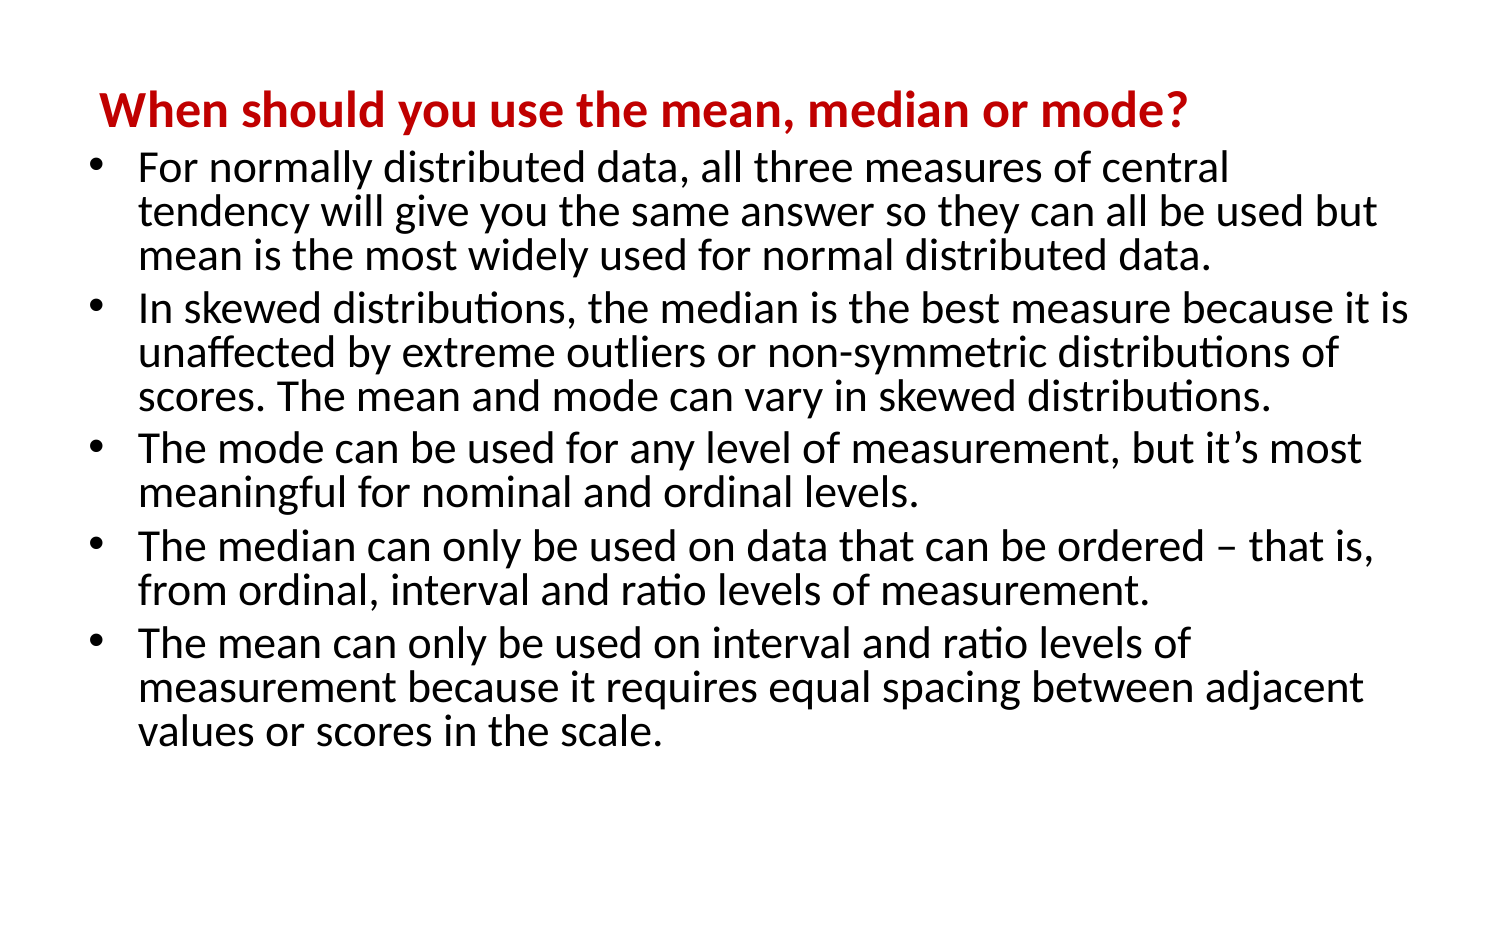

#
 When should you use the mean, median or mode?
For normally distributed data, all three measures of central tendency will give you the same answer so they can all be used but mean is the most widely used for normal distributed data.
In skewed distributions, the median is the best measure because it is unaffected by extreme outliers or non-symmetric distributions of scores. The mean and mode can vary in skewed distributions.
The mode can be used for any level of measurement, but it’s most meaningful for nominal and ordinal levels.
The median can only be used on data that can be ordered – that is, from ordinal, interval and ratio levels of measurement.
The mean can only be used on interval and ratio levels of measurement because it requires equal spacing between adjacent values or scores in the scale.